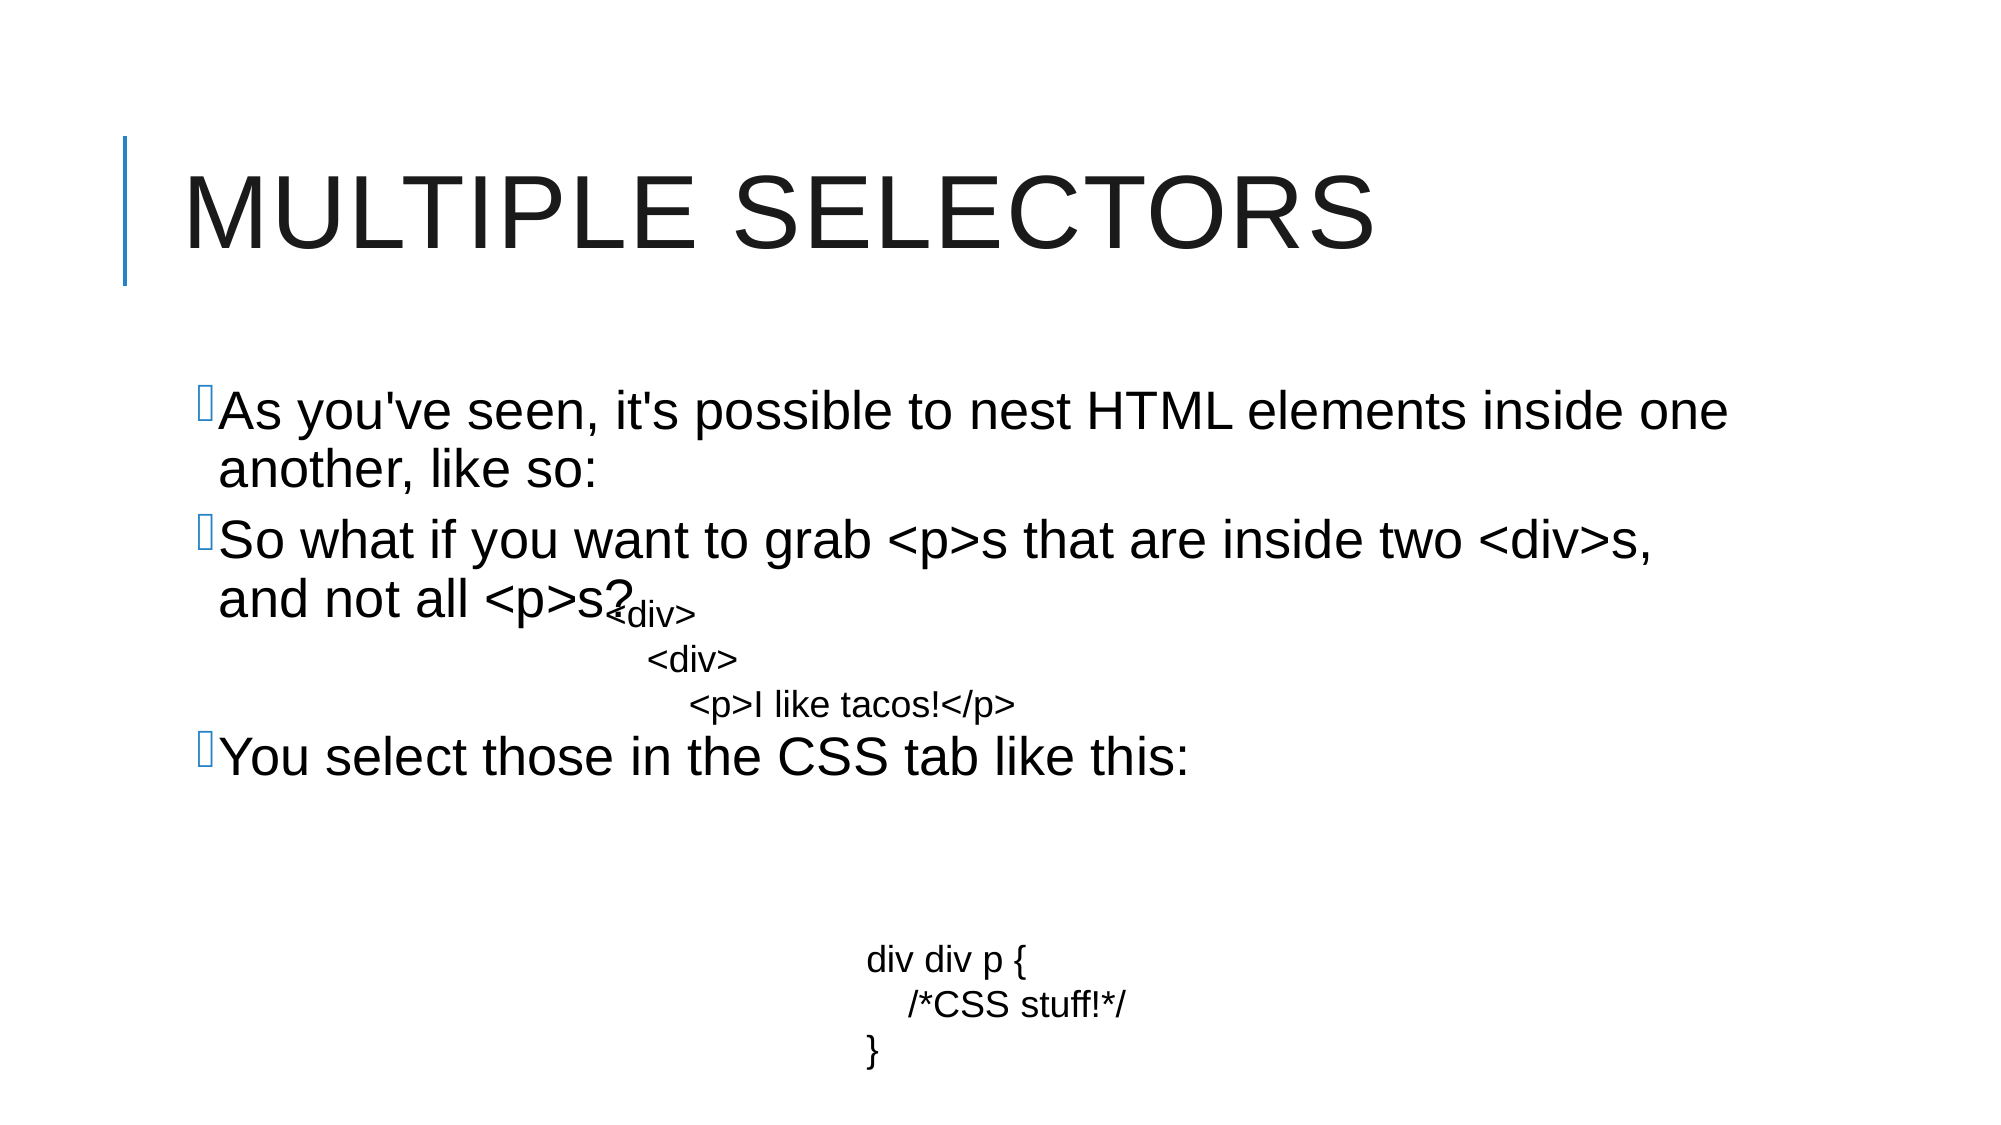

# Multiple Selectors
As you've seen, it's possible to nest HTML elements inside one another, like so:
So what if you want to grab <p>s that are inside two <div>s, and not all <p>s?

You select those in the CSS tab like this:

<div>
    <div>
        <p>I like tacos!</p>

div div p {
    /*CSS stuff!*/
}